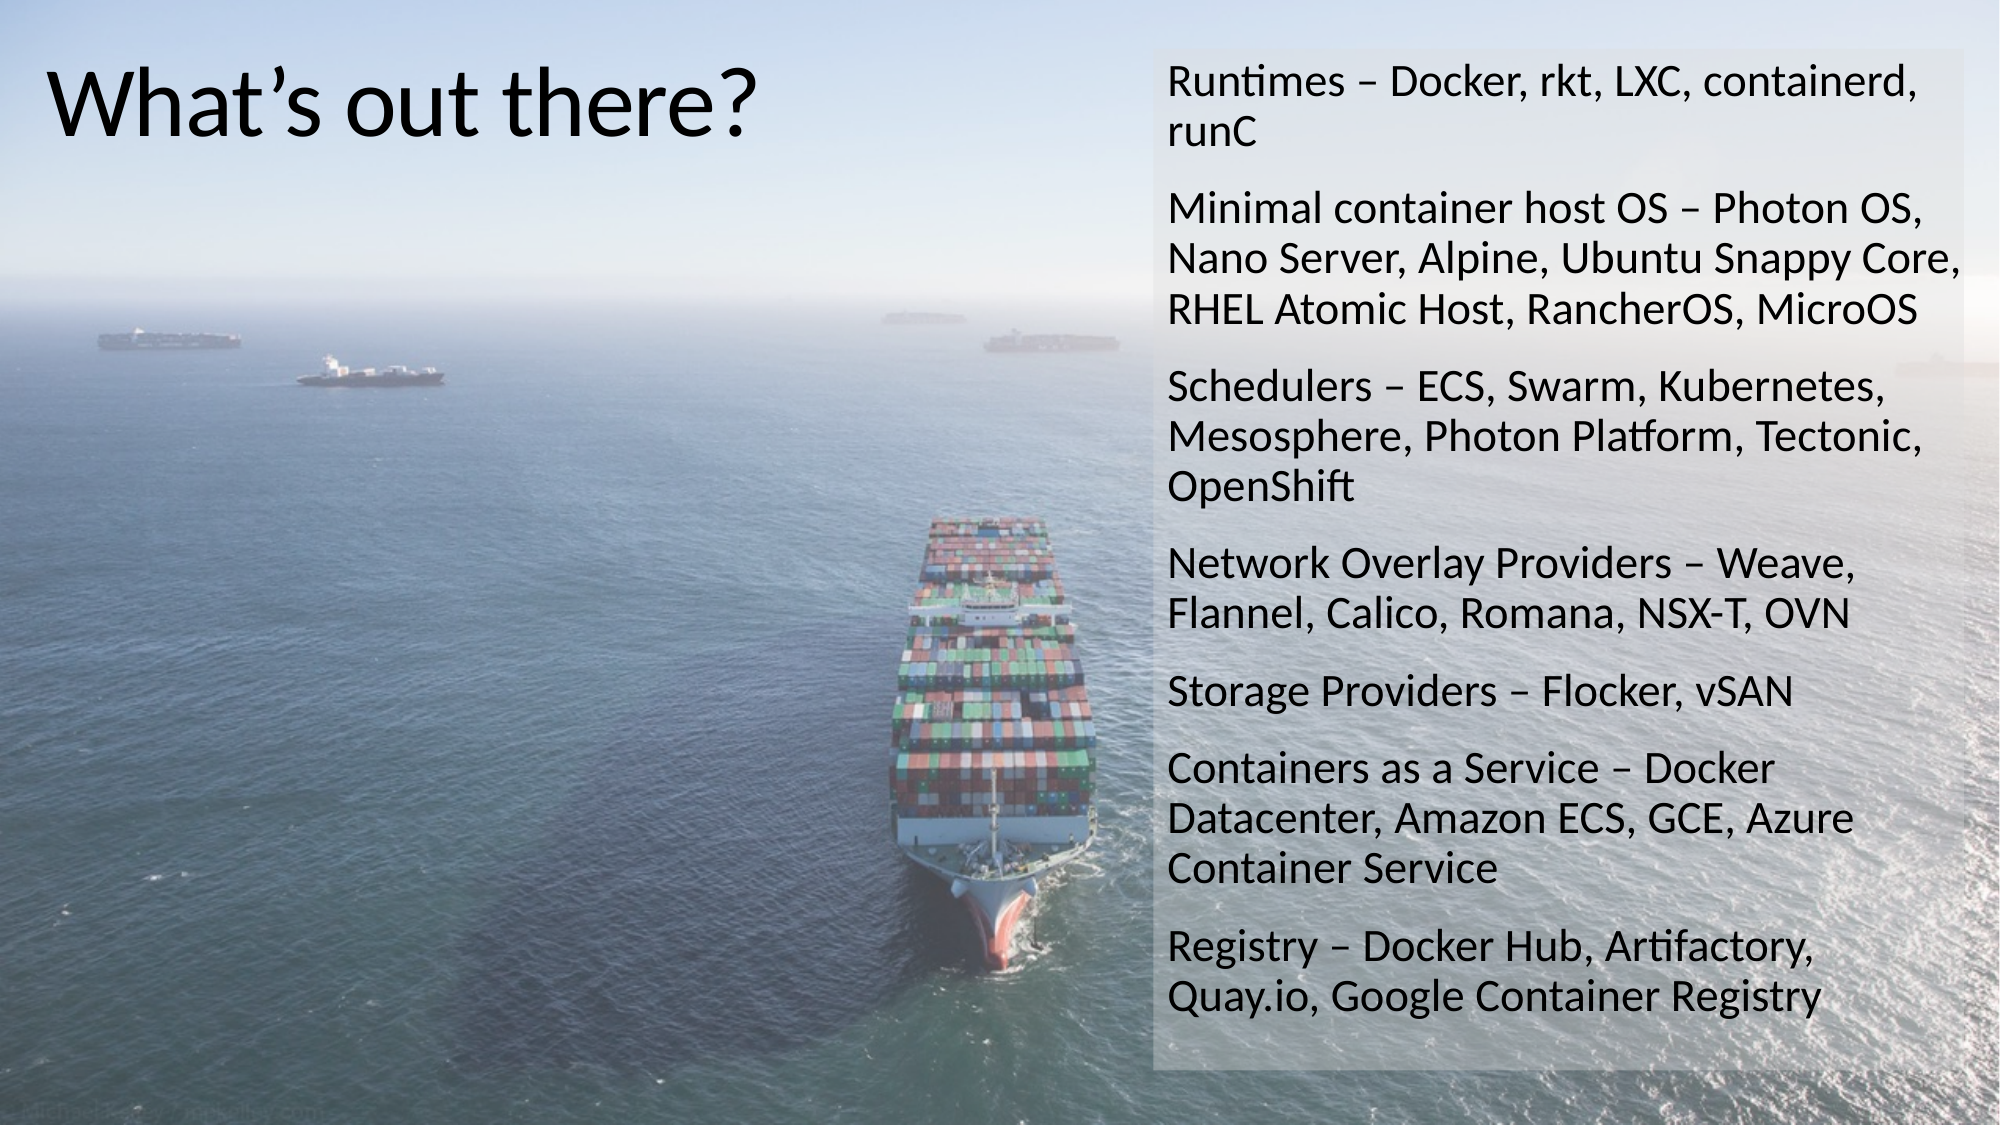

# What’s out there?
Runtimes – Docker, rkt, LXC, containerd, runC
Minimal container host OS – Photon OS, Nano Server, Alpine, Ubuntu Snappy Core, RHEL Atomic Host, RancherOS, MicroOS
Schedulers – ECS, Swarm, Kubernetes, Mesosphere, Photon Platform, Tectonic, OpenShift
Network Overlay Providers – Weave, Flannel, Calico, Romana, NSX-T, OVN
Storage Providers – Flocker, vSAN
Containers as a Service – Docker Datacenter, Amazon ECS, GCE, Azure Container Service
Registry – Docker Hub, Artifactory, Quay.io, Google Container Registry